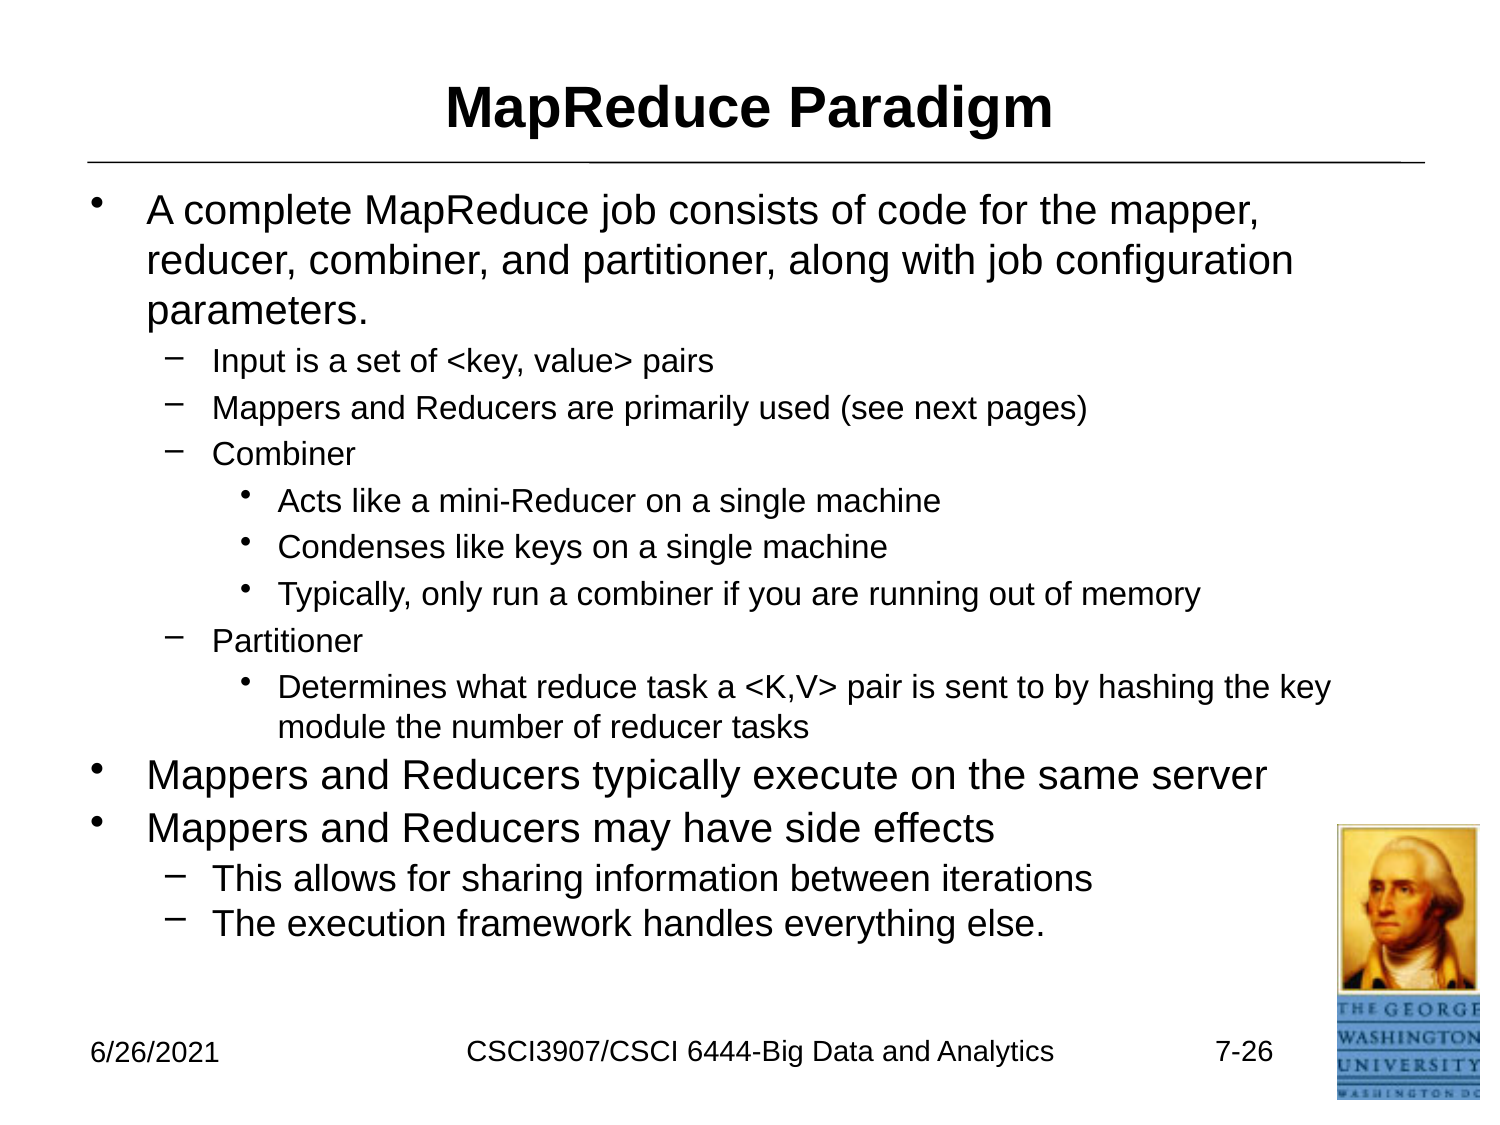

# MapReduce Paradigm
A complete MapReduce job consists of code for the mapper, reducer, combiner, and partitioner, along with job configuration parameters.
Input is a set of <key, value> pairs
Mappers and Reducers are primarily used (see next pages)
Combiner
Acts like a mini-Reducer on a single machine
Condenses like keys on a single machine
Typically, only run a combiner if you are running out of memory
Partitioner
Determines what reduce task a <K,V> pair is sent to by hashing the key module the number of reducer tasks
Mappers and Reducers typically execute on the same server
Mappers and Reducers may have side effects
This allows for sharing information between iterations
The execution framework handles everything else.

CSCI3907/CSCI 6444-Big Data and Analytics
7-26
6/26/2021